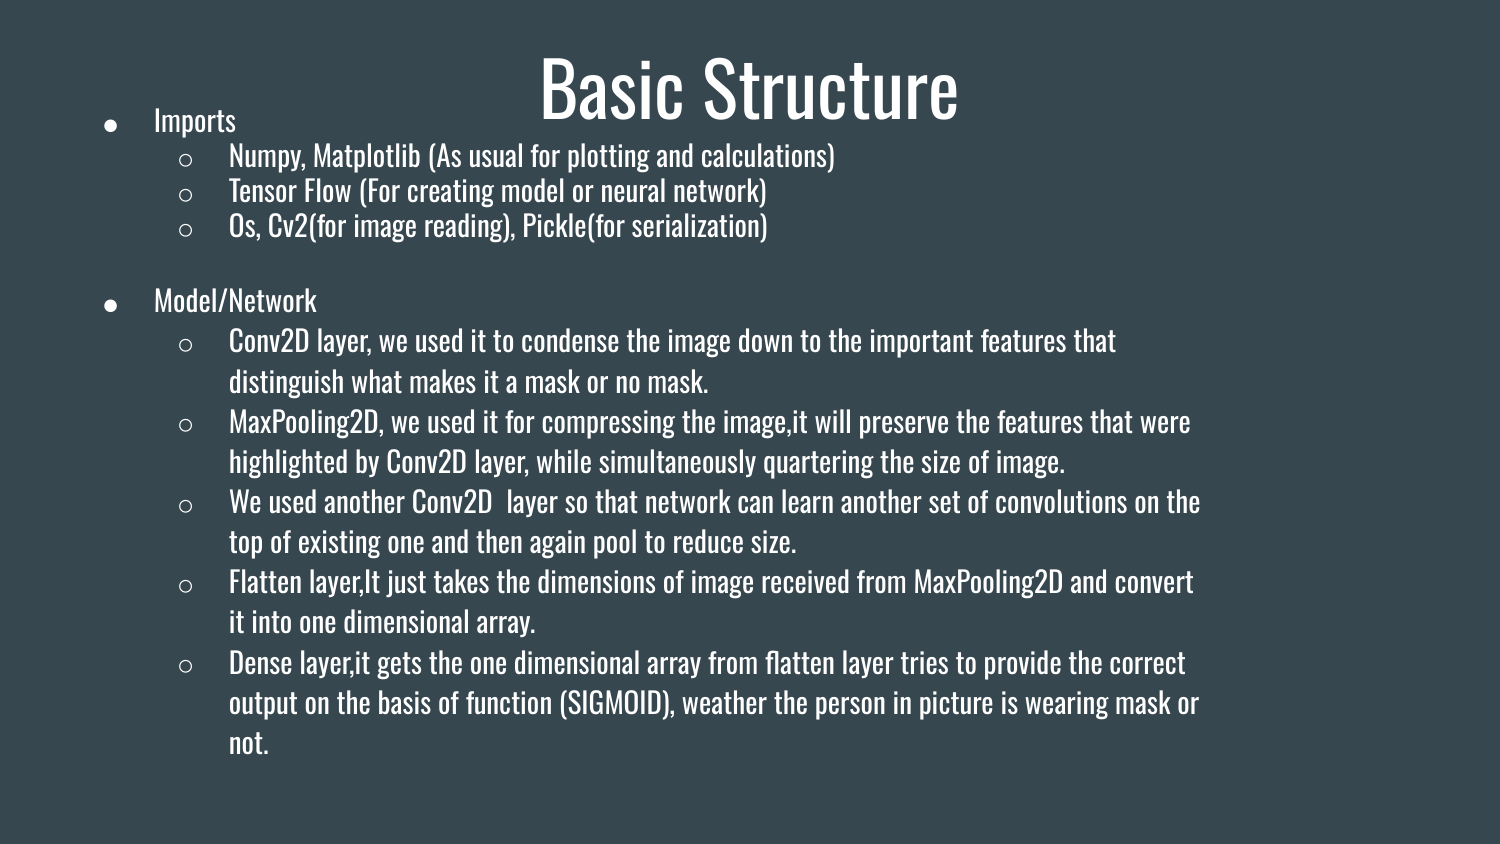

# Basic Structure
Imports
Numpy, Matplotlib (As usual for plotting and calculations)
Tensor Flow (For creating model or neural network)
Os, Cv2(for image reading), Pickle(for serialization)

Model/Network
Conv2D layer, we used it to condense the image down to the important features that distinguish what makes it a mask or no mask.
MaxPooling2D, we used it for compressing the image,it will preserve the features that were highlighted by Conv2D layer, while simultaneously quartering the size of image.
We used another Conv2D  layer so that network can learn another set of convolutions on the top of existing one and then again pool to reduce size.
Flatten layer,It just takes the dimensions of image received from MaxPooling2D and convert it into one dimensional array.
Dense layer,it gets the one dimensional array from flatten layer tries to provide the correct output on the basis of function (SIGMOID), weather the person in picture is wearing mask or not.